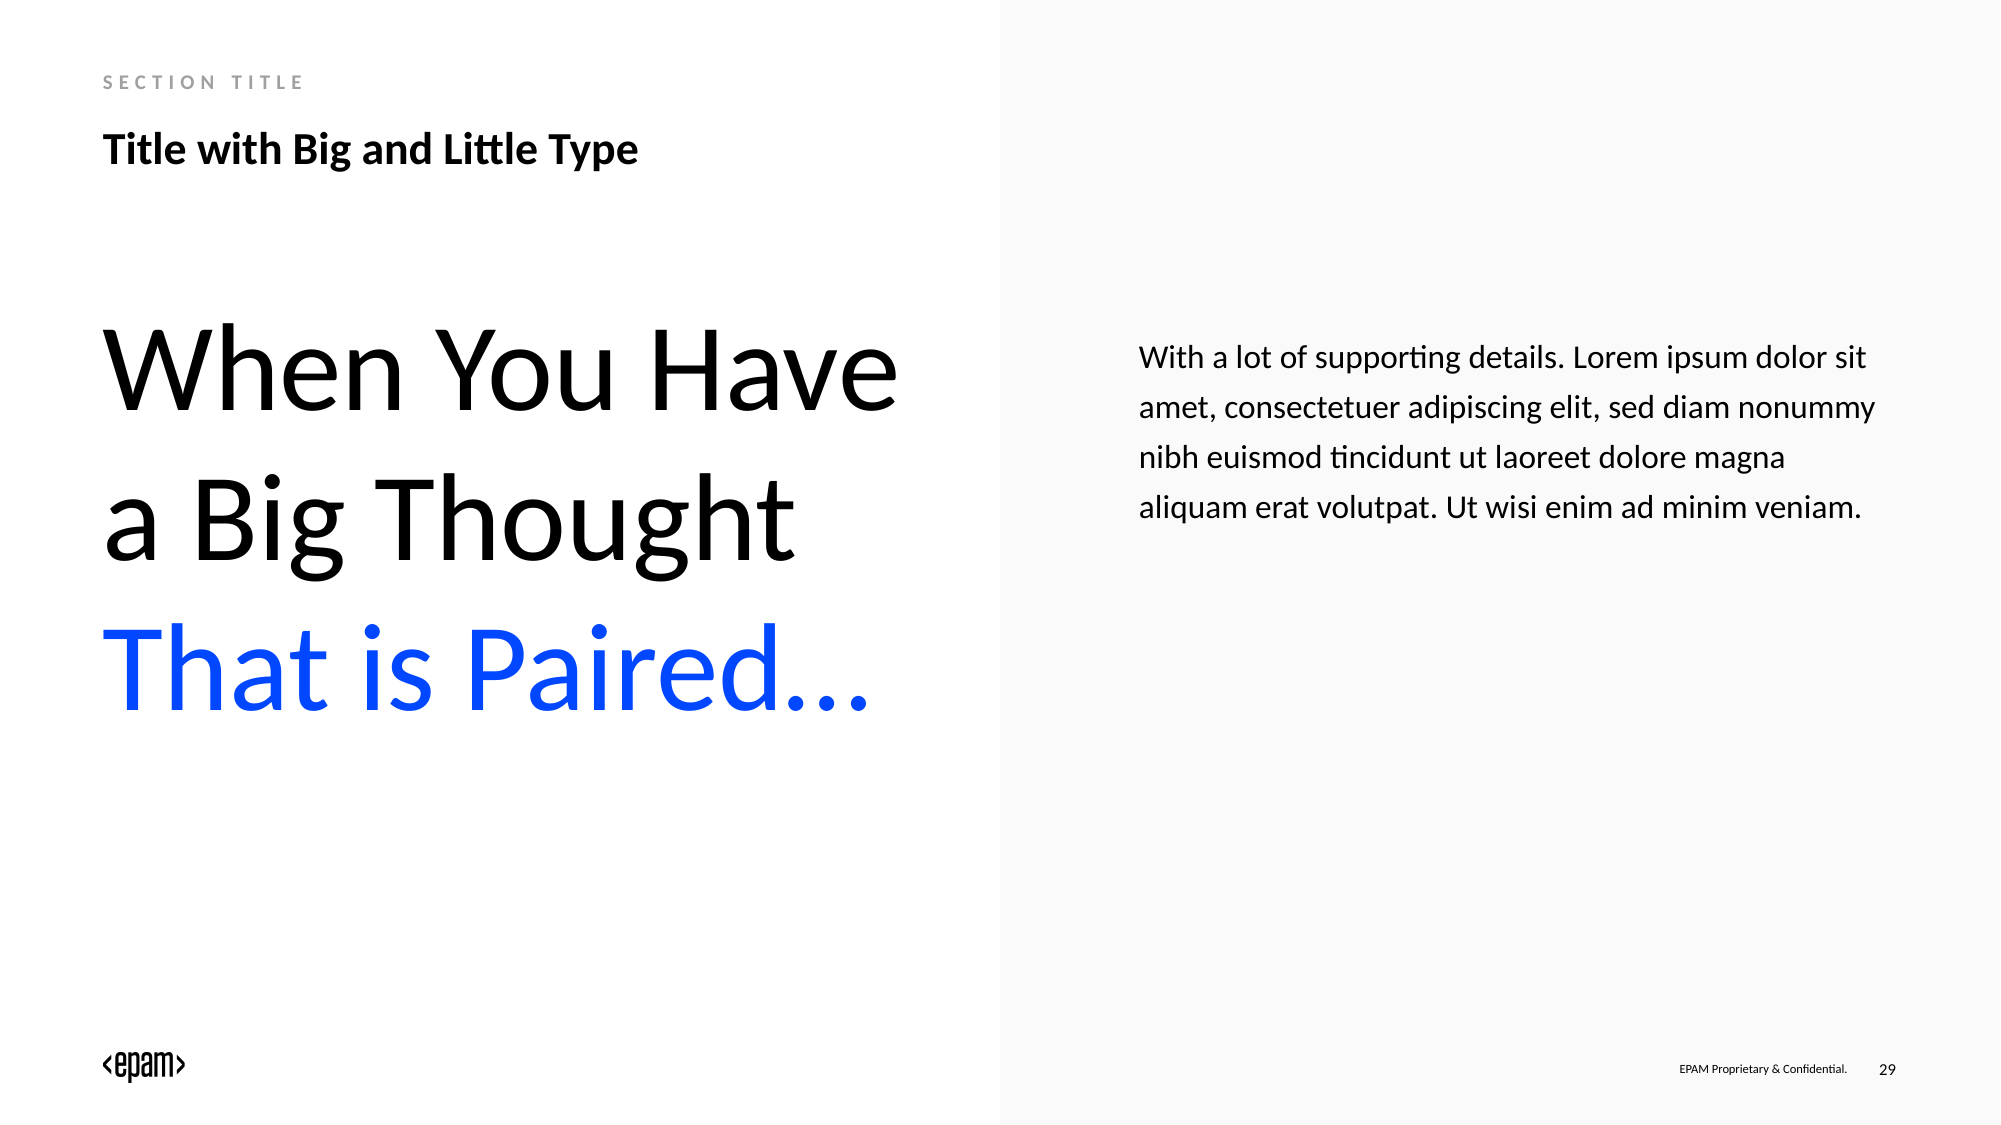

SECTION TITLE
Title with Big and Little Type
# When You Have a Big Thought That is Paired…
With a lot of supporting details. Lorem ipsum dolor sit amet, consectetuer adipiscing elit, sed diam nonummy nibh euismod tincidunt ut laoreet dolore magna aliquam erat volutpat. Ut wisi enim ad minim veniam.